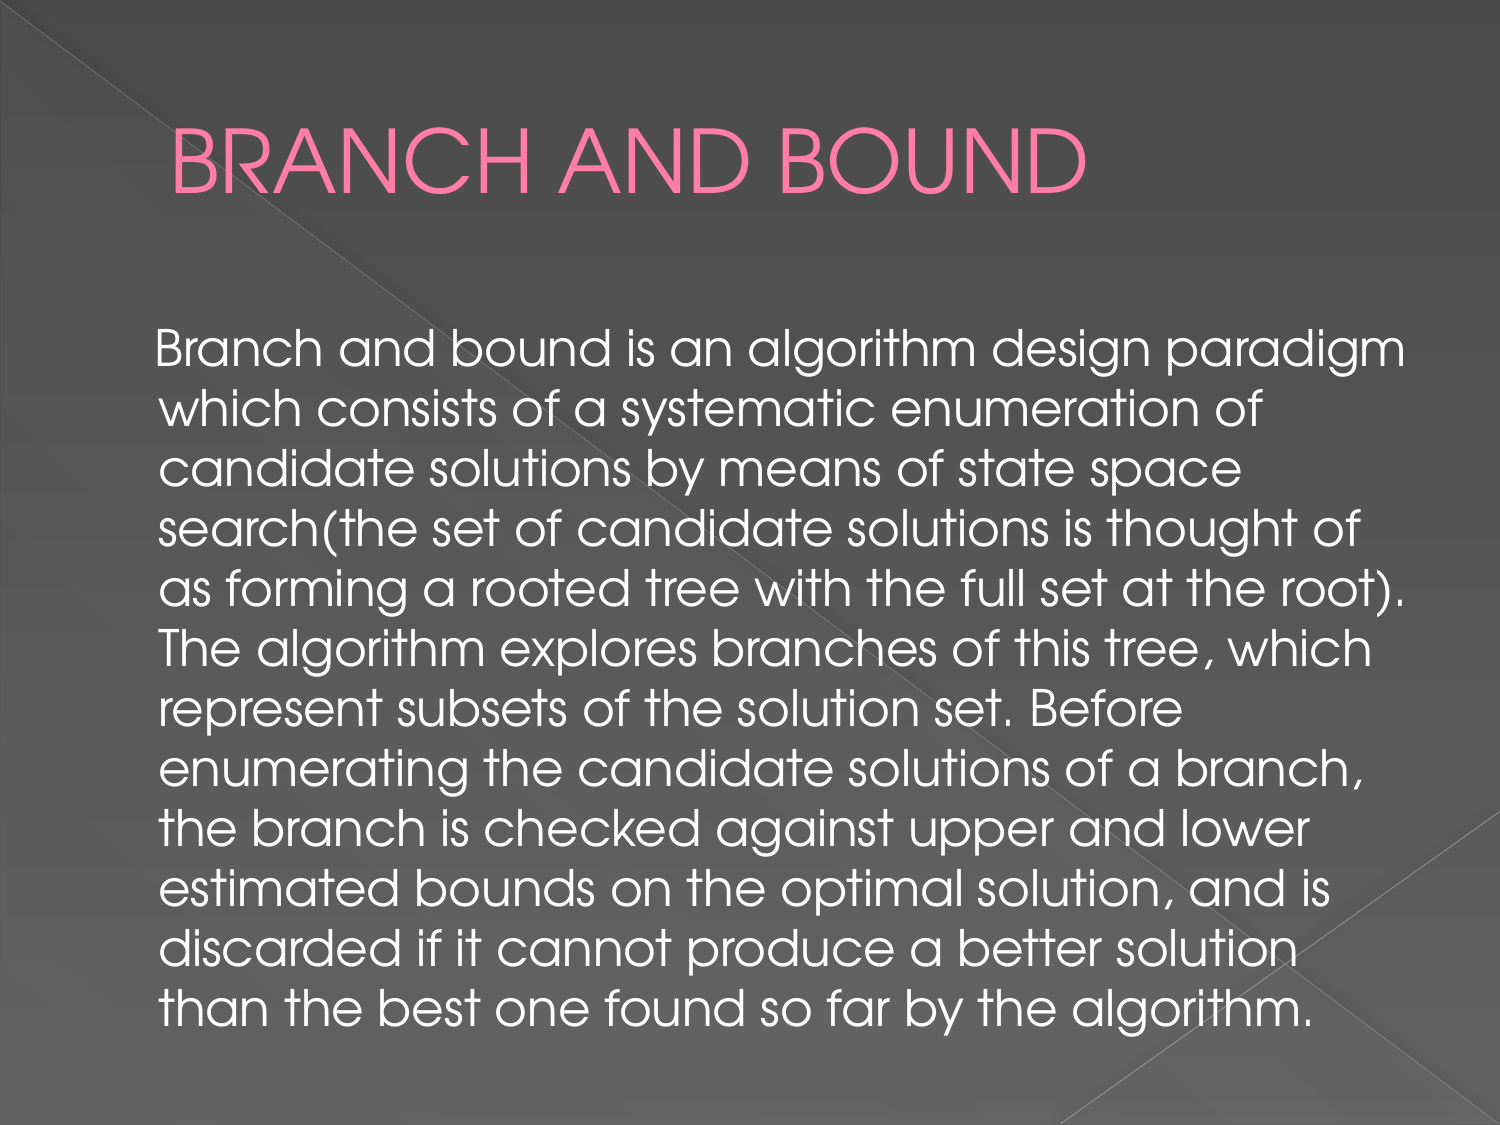

# BRANCH AND BOUND
    Branch and bound is an algorithm design paradigm which consists of a systematic enumeration of candidate solutions by means of state space search(the set of candidate solutions is thought of as forming a rooted tree with the full set at the root). The algorithm explores branches of this tree, which represent subsets of the solution set. Before enumerating the candidate solutions of a branch, the branch is checked against upper and lower estimated bounds on the optimal solution, and is discarded if it cannot produce a better solution than the best one found so far by the algorithm.